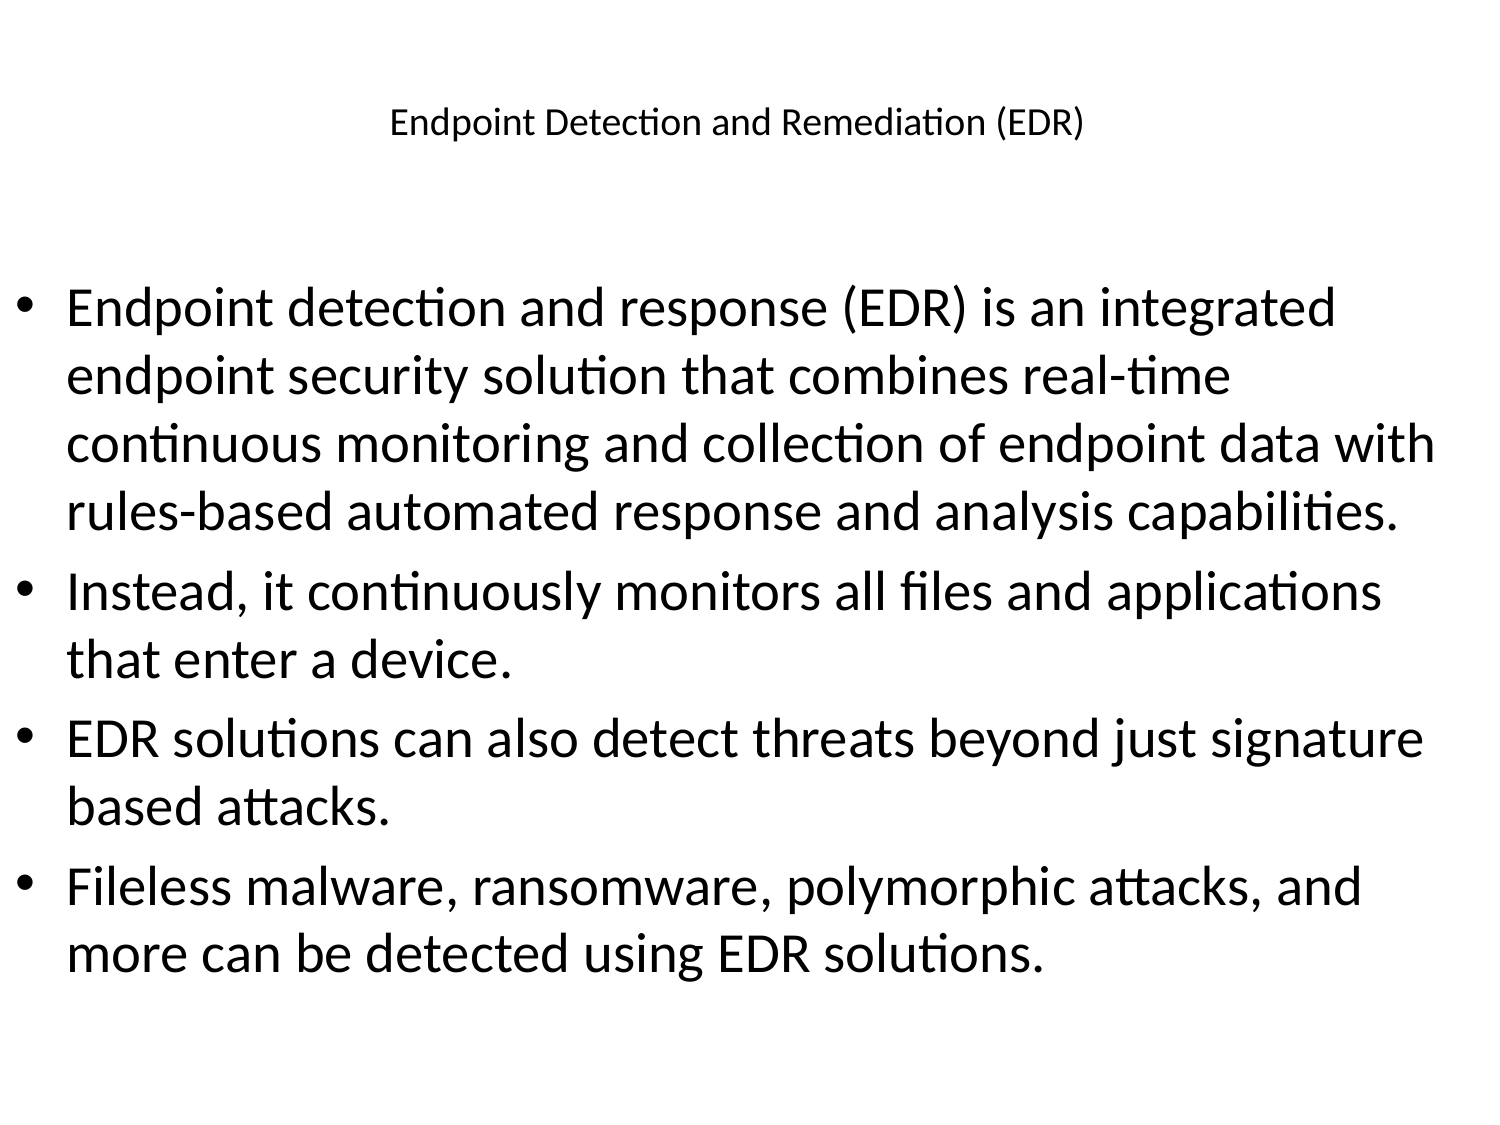

# Endpoint Detection and Remediation (EDR)
Endpoint detection and response (EDR) is an integrated endpoint security solution that combines real-time continuous monitoring and collection of endpoint data with rules-based automated response and analysis capabilities.
Instead, it continuously monitors all files and applications that enter a device.
EDR solutions can also detect threats beyond just signature based attacks.
Fileless malware, ransomware, polymorphic attacks, and more can be detected using EDR solutions.